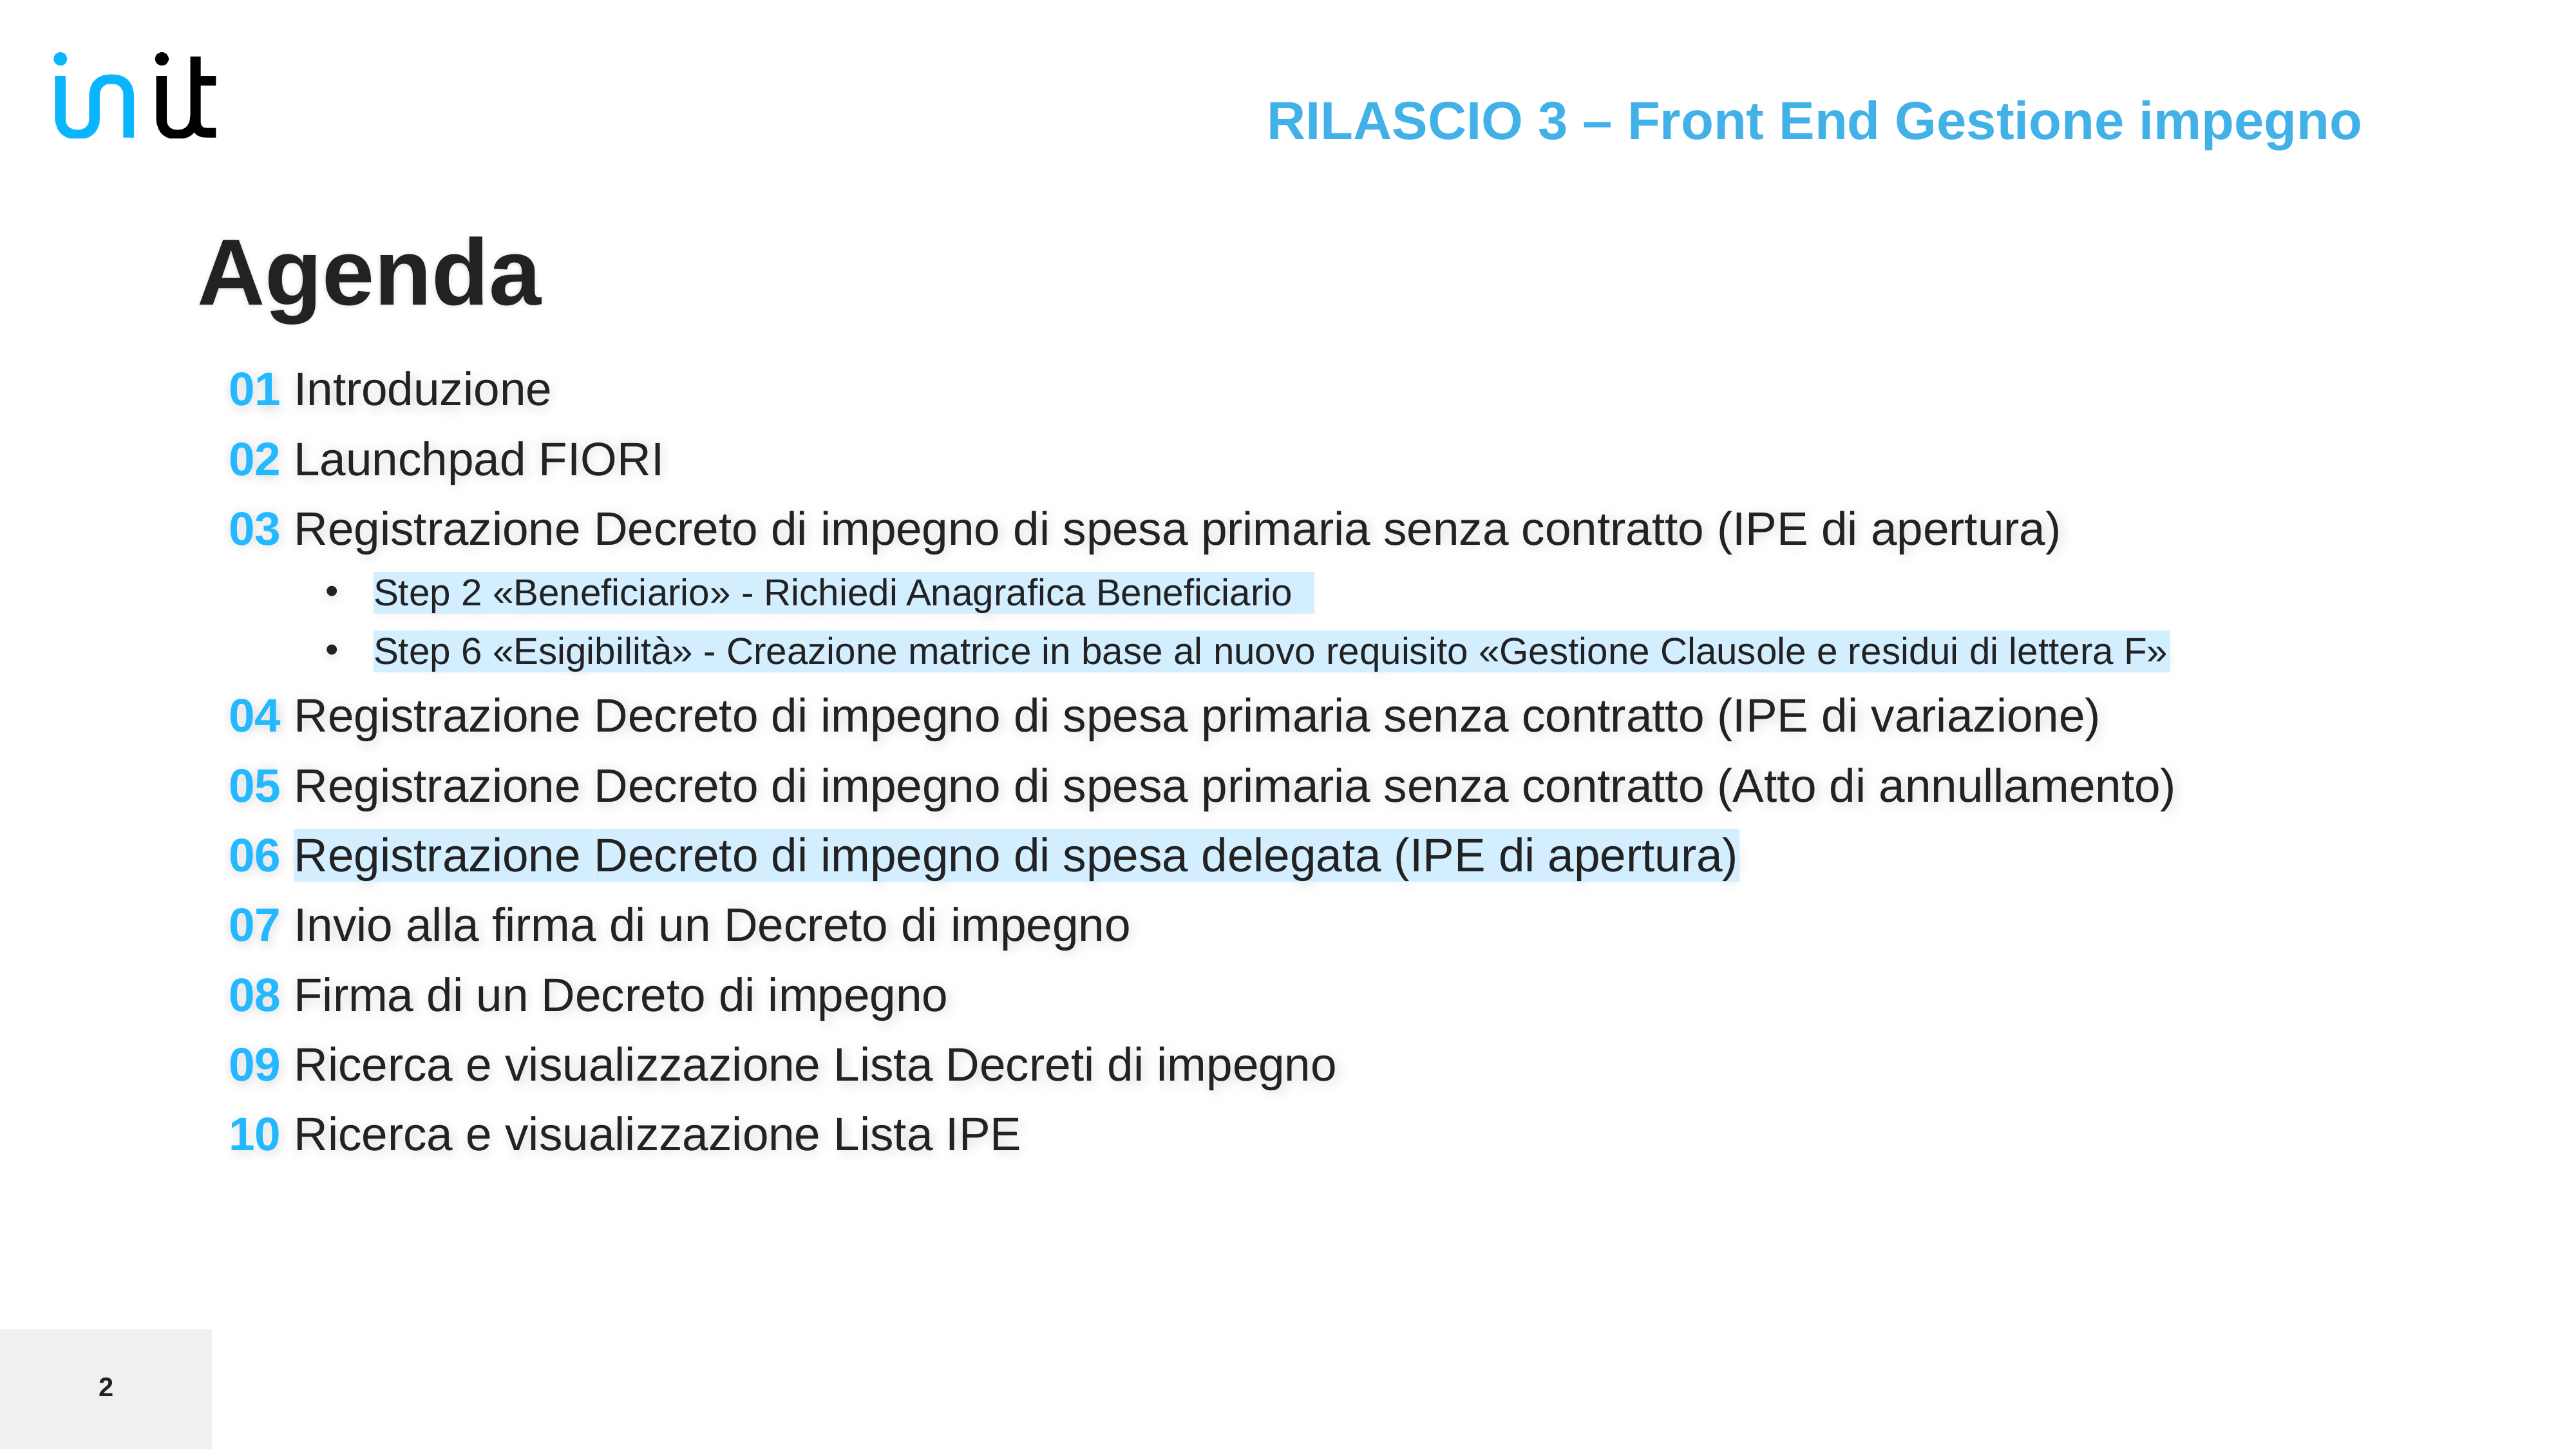

RILASCIO 3 – Front End Gestione impegno
Agenda
01 Introduzione
02 Launchpad FIORI
03 Registrazione Decreto di impegno di spesa primaria senza contratto (IPE di apertura)
Step 2 «Beneficiario» - Richiedi Anagrafica Beneficiario
Step 6 «Esigibilità» - Creazione matrice in base al nuovo requisito «Gestione Clausole e residui di lettera F»
04 Registrazione Decreto di impegno di spesa primaria senza contratto (IPE di variazione)
05 Registrazione Decreto di impegno di spesa primaria senza contratto (Atto di annullamento)
06 Registrazione Decreto di impegno di spesa delegata (IPE di apertura)
07 Invio alla firma di un Decreto di impegno
08 Firma di un Decreto di impegno
09 Ricerca e visualizzazione Lista Decreti di impegno
10 Ricerca e visualizzazione Lista IPE